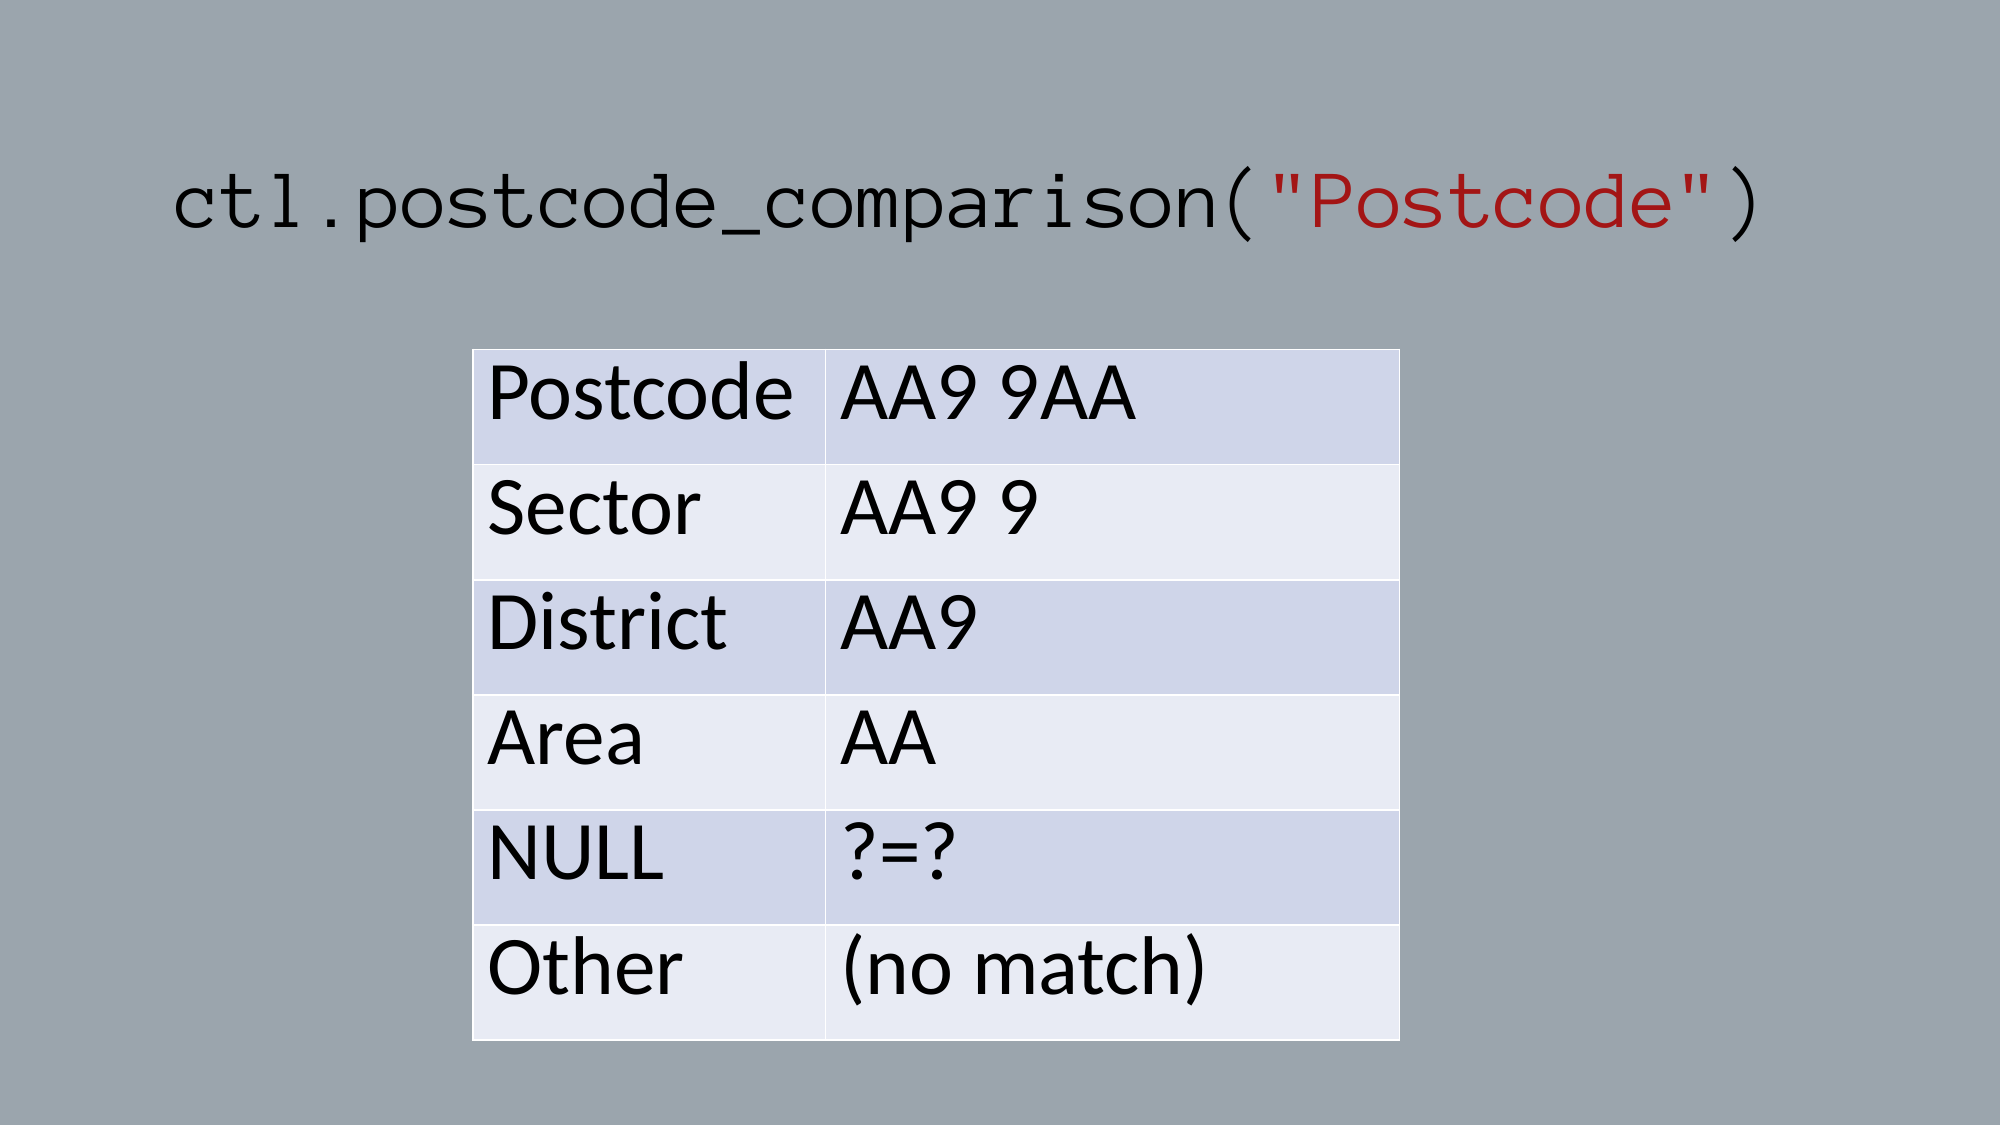

ctl.postcode_comparison("Postcode")
| Postcode | AA9 9AA |
| --- | --- |
| Sector | AA9 9 |
| District | AA9 |
| Area | AA |
| NULL | ?=? |
| Other | (no match) |